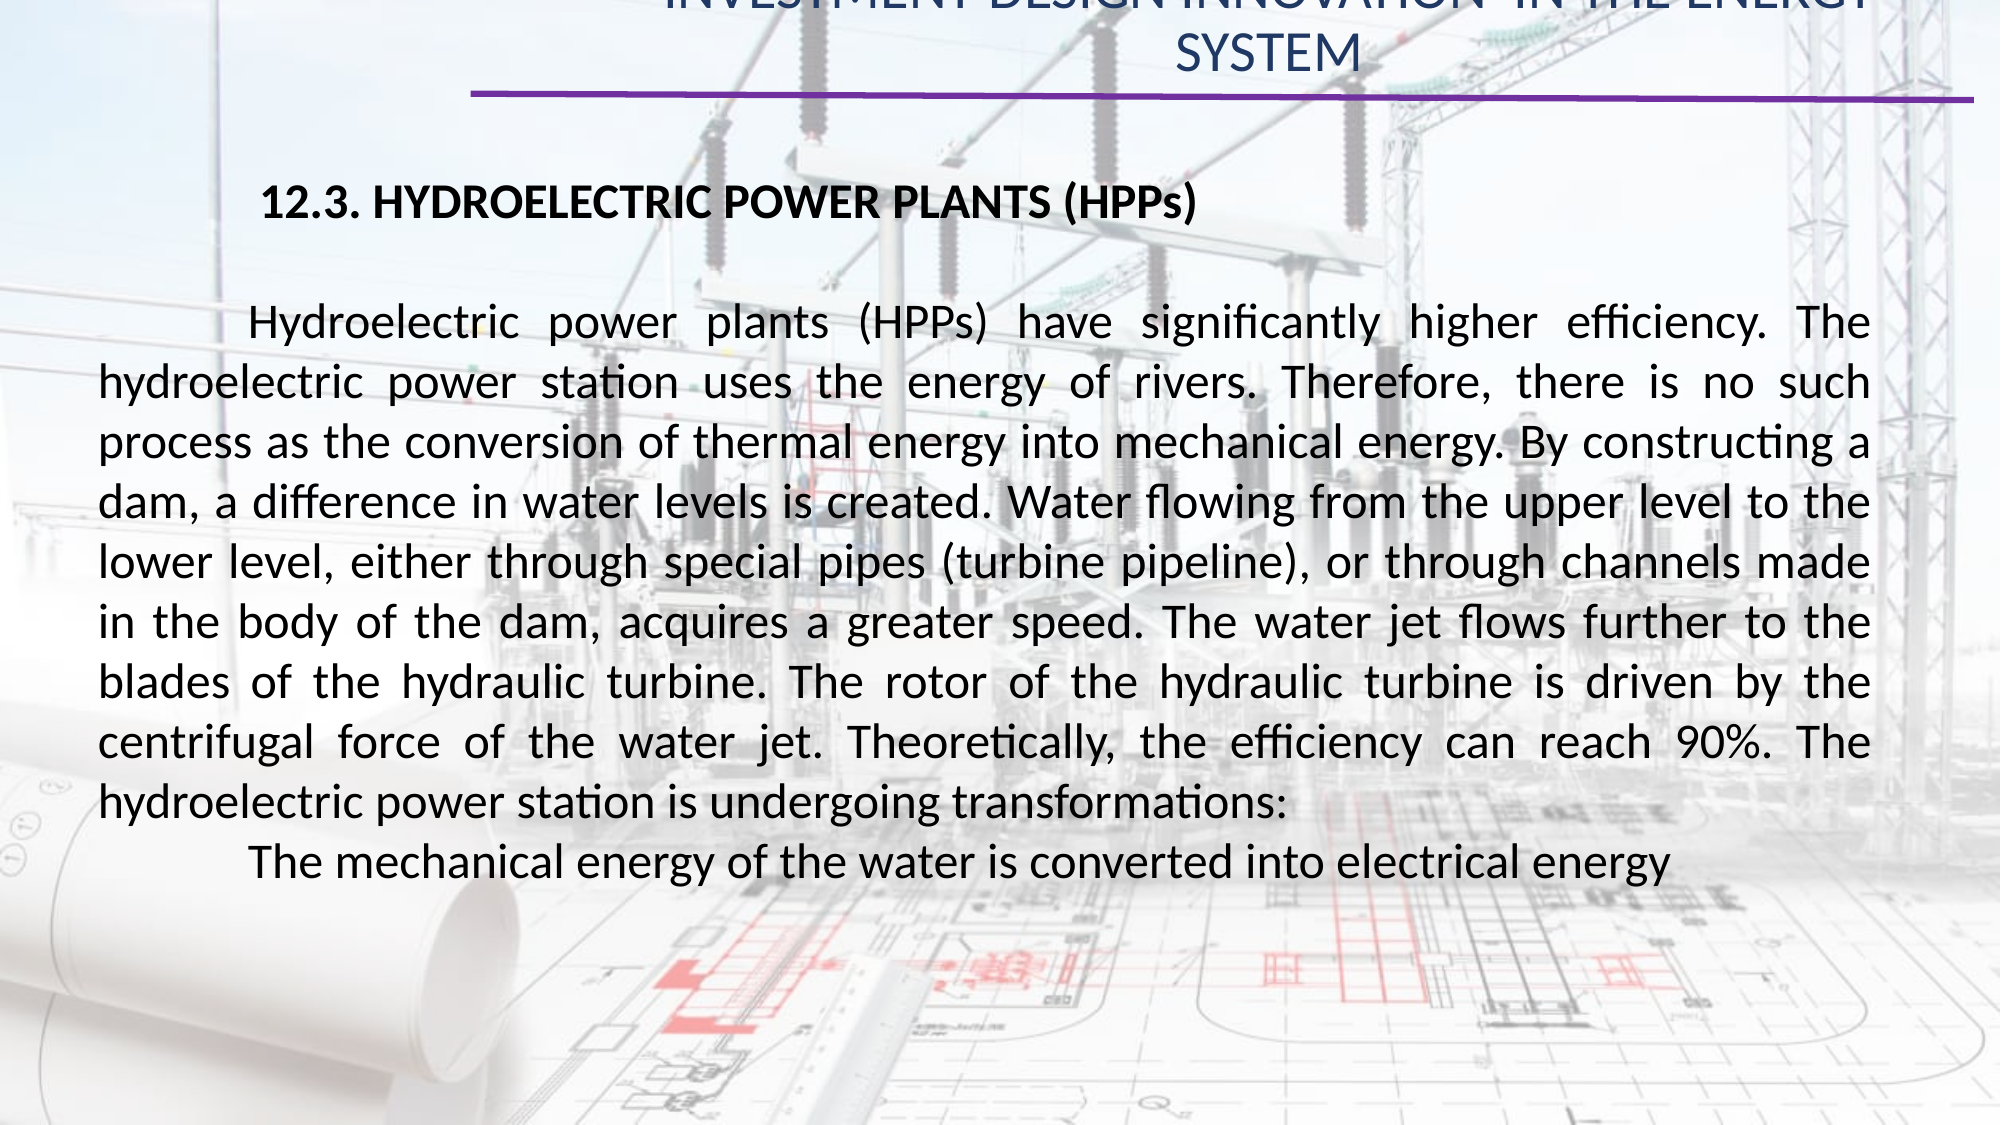

# INVESTMENT DESIGN INNOVATION  IN THE ENERGY SYSTEM
	 12.3. HYDROELECTRIC POWER PLANTS (HPPs)

	Hydroelectric power plants (HPPs) have significantly higher efficiency. The hydroelectric power station uses the energy of rivers. Therefore, there is no such process as the conversion of thermal energy into mechanical energy. By constructing a dam, a difference in water levels is created. Water flowing from the upper level to the lower level, either through special pipes (turbine pipeline), or through channels made in the body of the dam, acquires a greater speed. The water jet flows further to the blades of the hydraulic turbine. The rotor of the hydraulic turbine is driven by the centrifugal force of the water jet. Theoretically, the efficiency can reach 90%. The hydroelectric power station is undergoing transformations:
	The mechanical energy of the water is converted into electrical energy